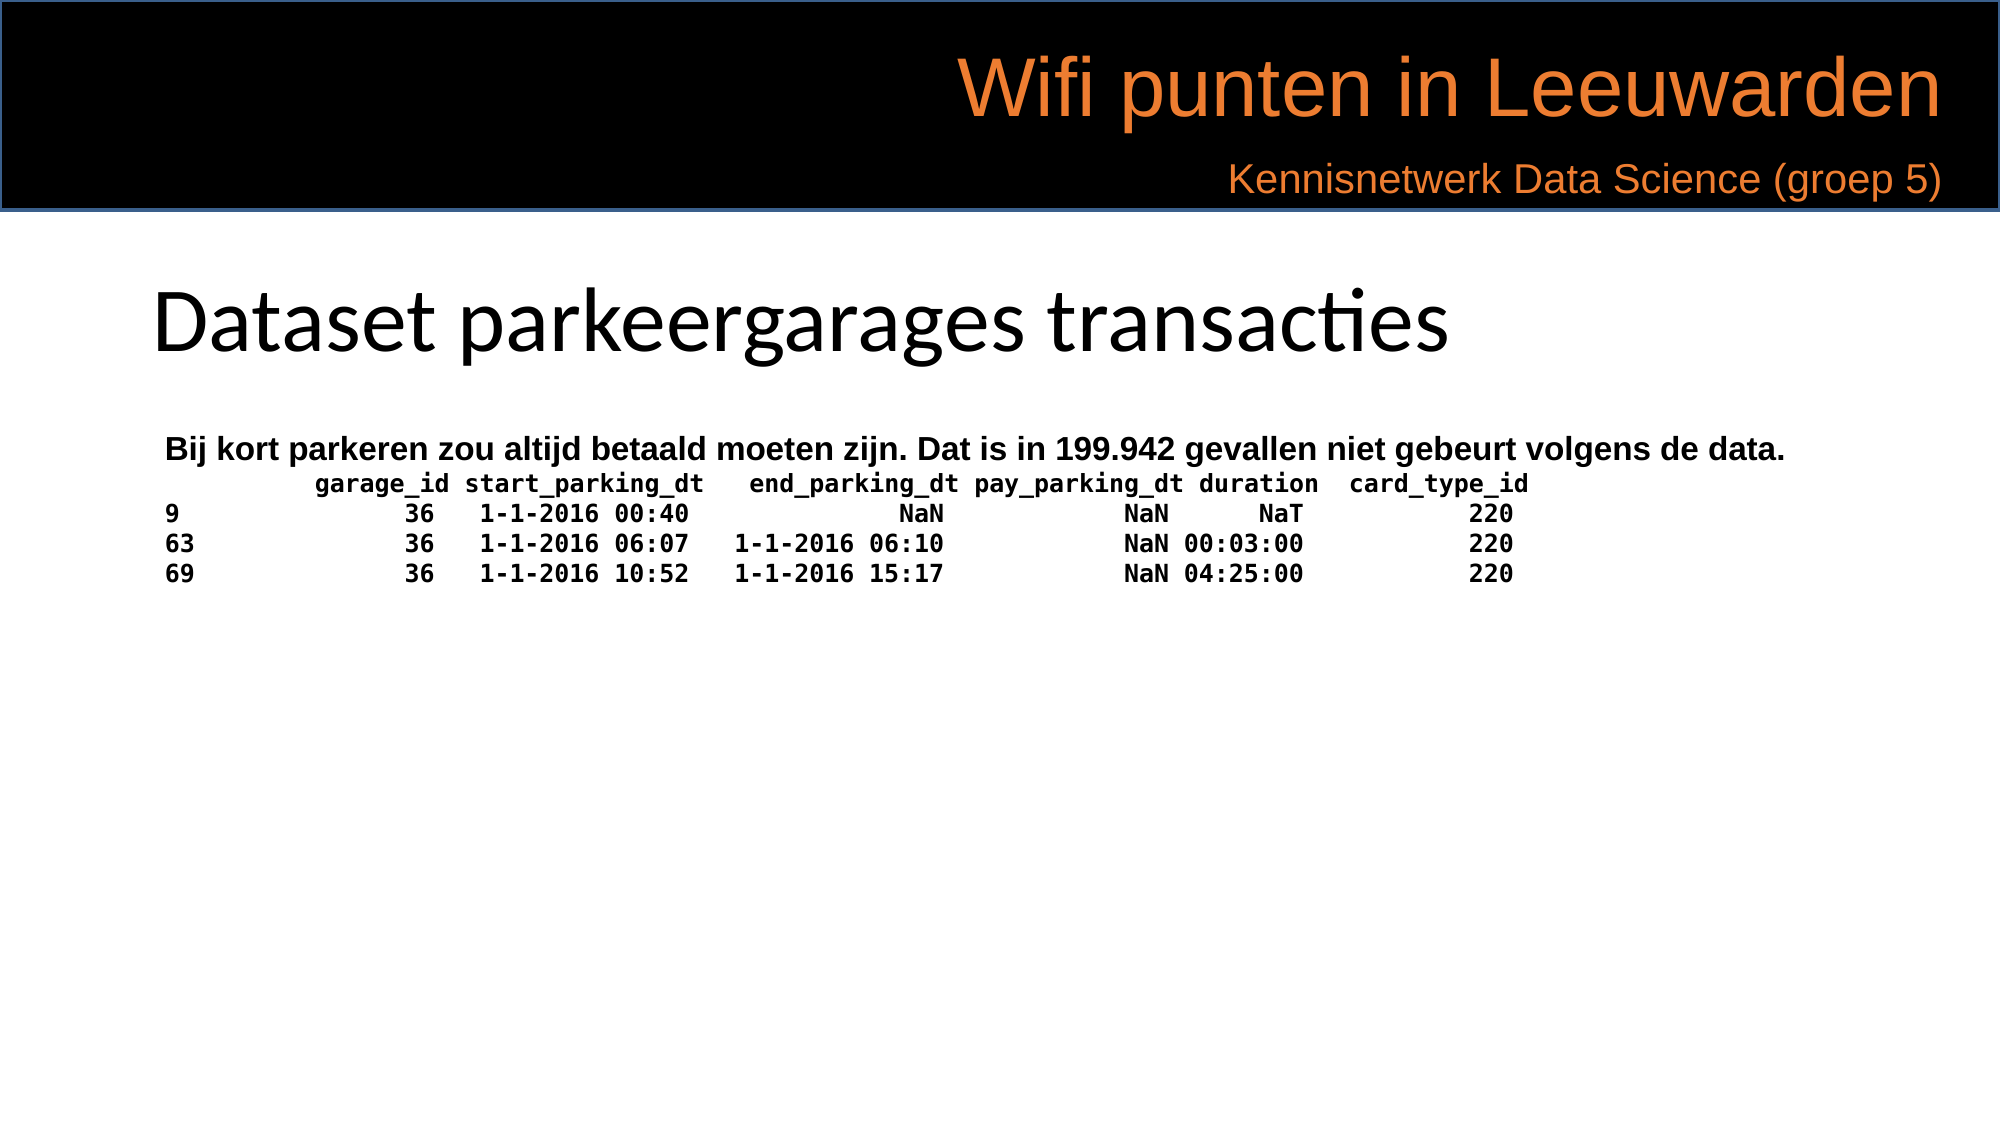

Wifi punten in Leeuwarden
Kennisnetwerk Data Science (groep 5)
Dataset parkeergarages transacties

Bij kort parkeren zou altijd betaald moeten zijn. Dat is in 199.942 gevallen niet gebeurt volgens de data.
          garage_id start_parking_dt   end_parking_dt pay_parking_dt duration  card_type_id
9               36   1-1-2016 00:40              NaN            NaN      NaT           220
63              36   1-1-2016 06:07   1-1-2016 06:10            NaN 00:03:00           220
69              36   1-1-2016 10:52   1-1-2016 15:17            NaN 04:25:00           220